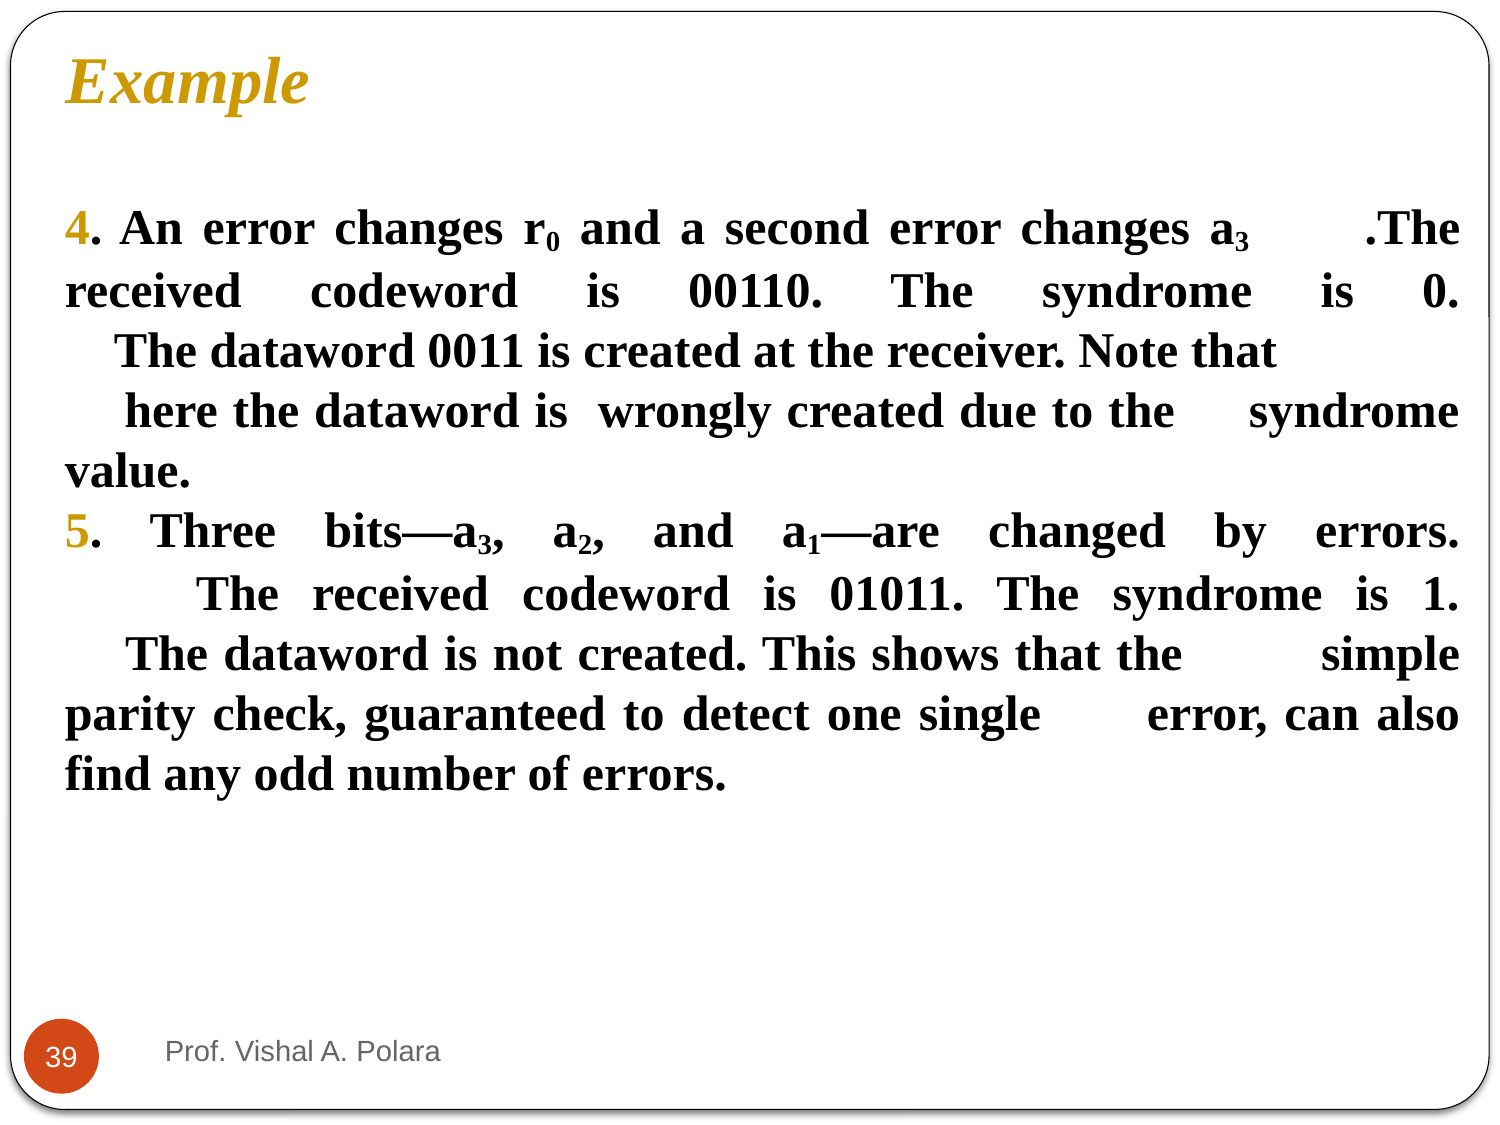

Example
4. An error changes r0 and a second error changes a3        .The received codeword is 00110. The syndrome is 0.
    The dataword 0011 is created at the receiver. Note that
    here the dataword is  wrongly created due to the     syndrome value.
5. Three bits—a3, a2, and a1—are changed by errors.
    The received codeword is 01011. The syndrome is 1.
    The dataword is not created. This shows that the        	simple parity check, guaranteed to detect one single 	error, can also find any odd number of errors.
Prof. Vishal A. Polara
39